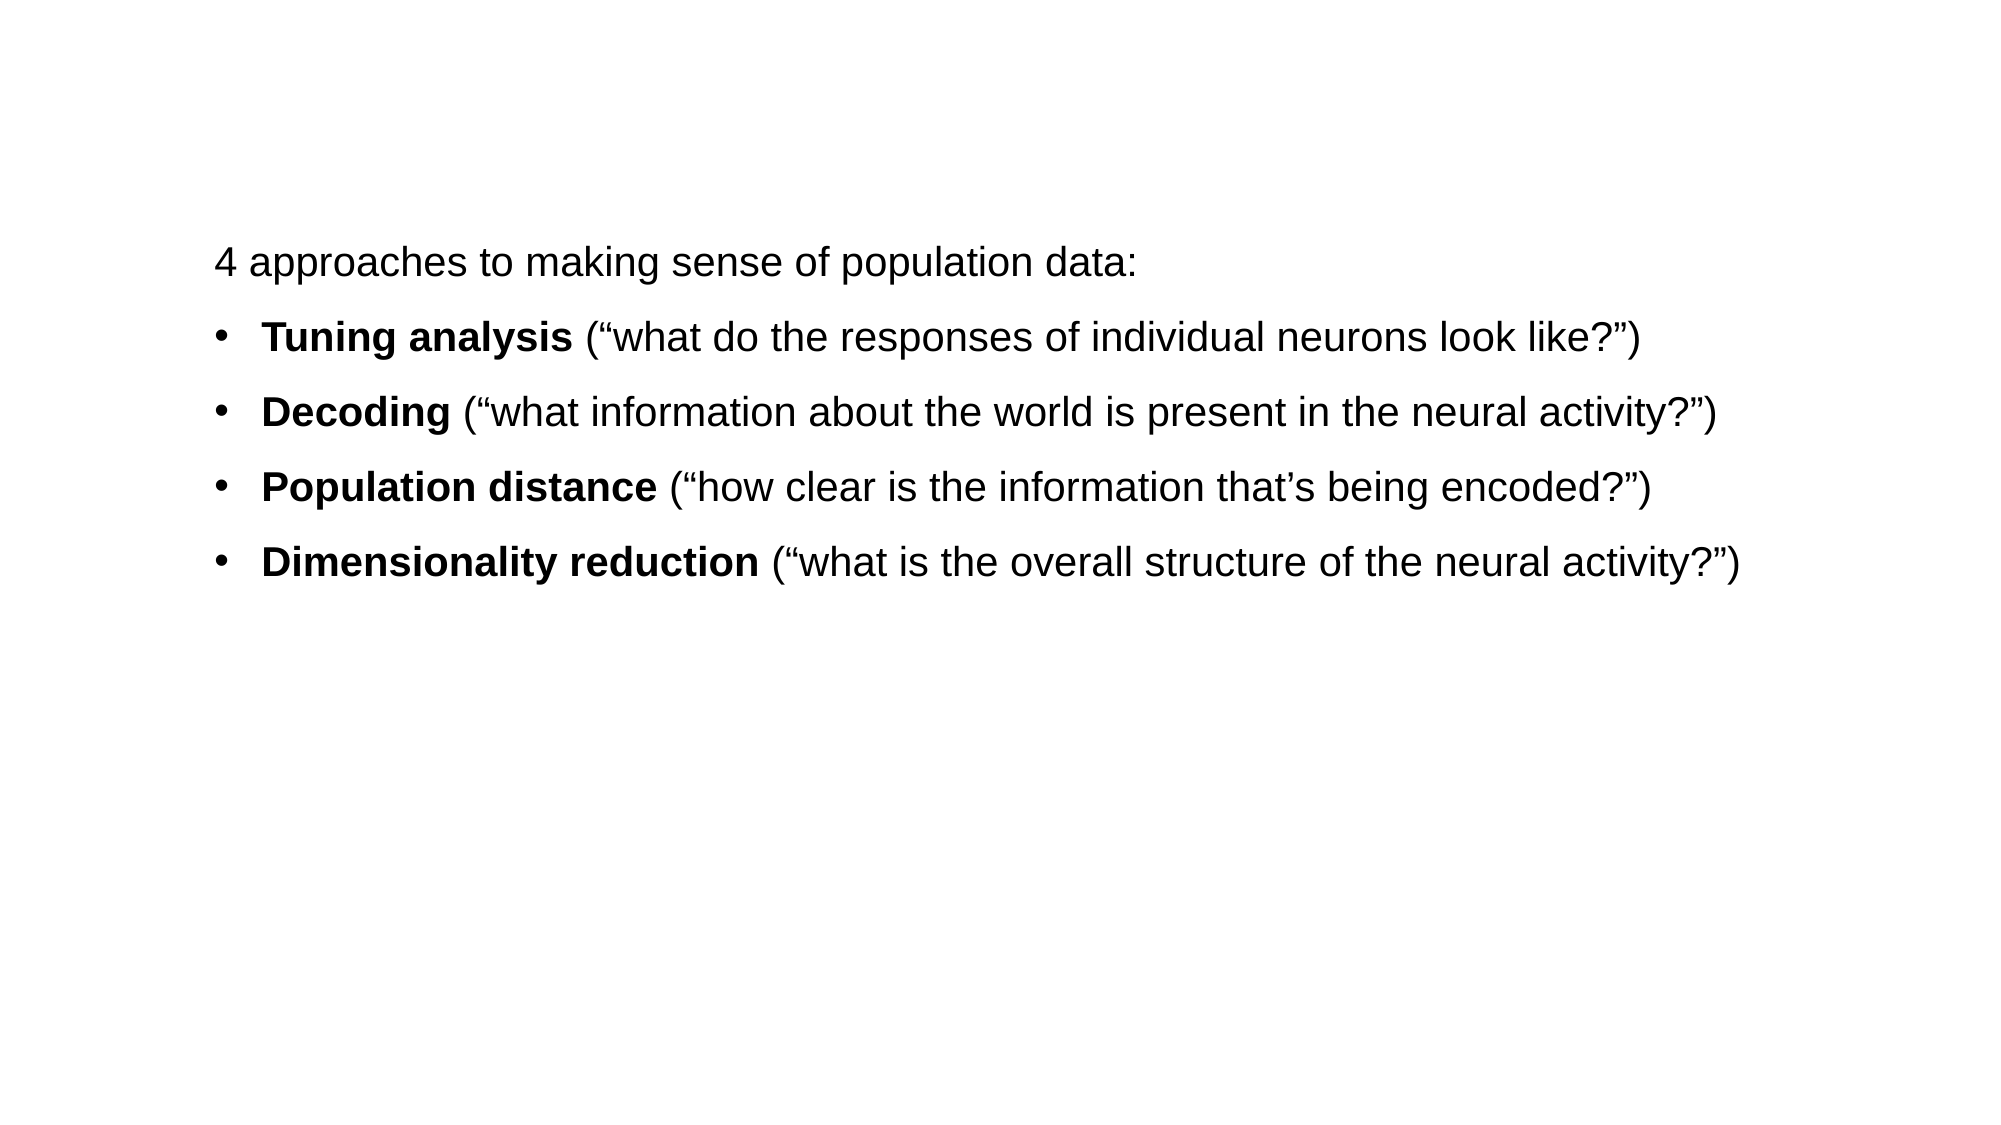

4 approaches to making sense of population data:
Tuning analysis (“what do the responses of individual neurons look like?”)
Decoding (“what information about the world is present in the neural activity?”)
Population distance (“how clear is the information that’s being encoded?”)
Dimensionality reduction (“what is the overall structure of the neural activity?”)